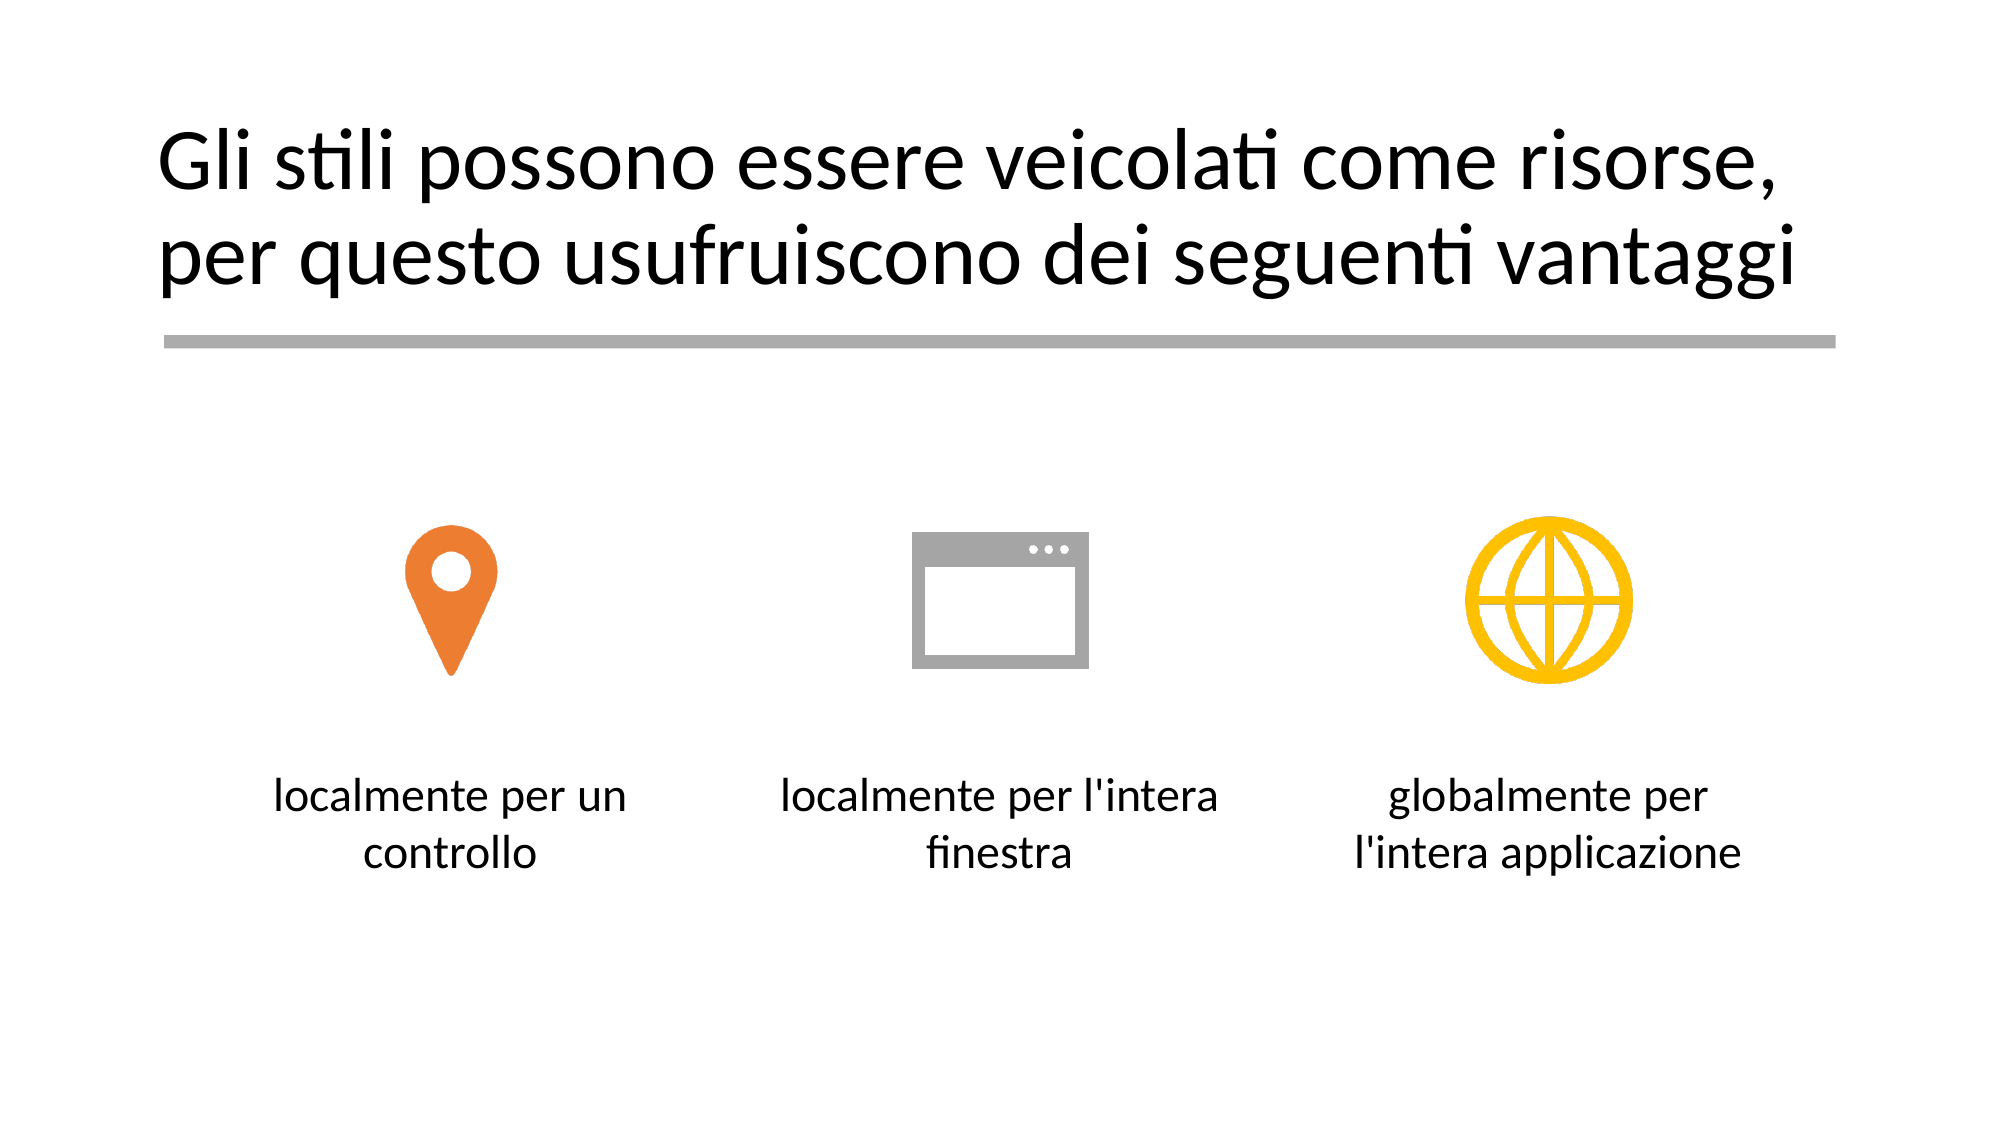

# Gli stili possono essere veicolati come risorse, per questo usufruiscono dei seguenti vantaggi

localmente per un controllo
localmente per l'intera finestra
globalmente per l'intera applicazione